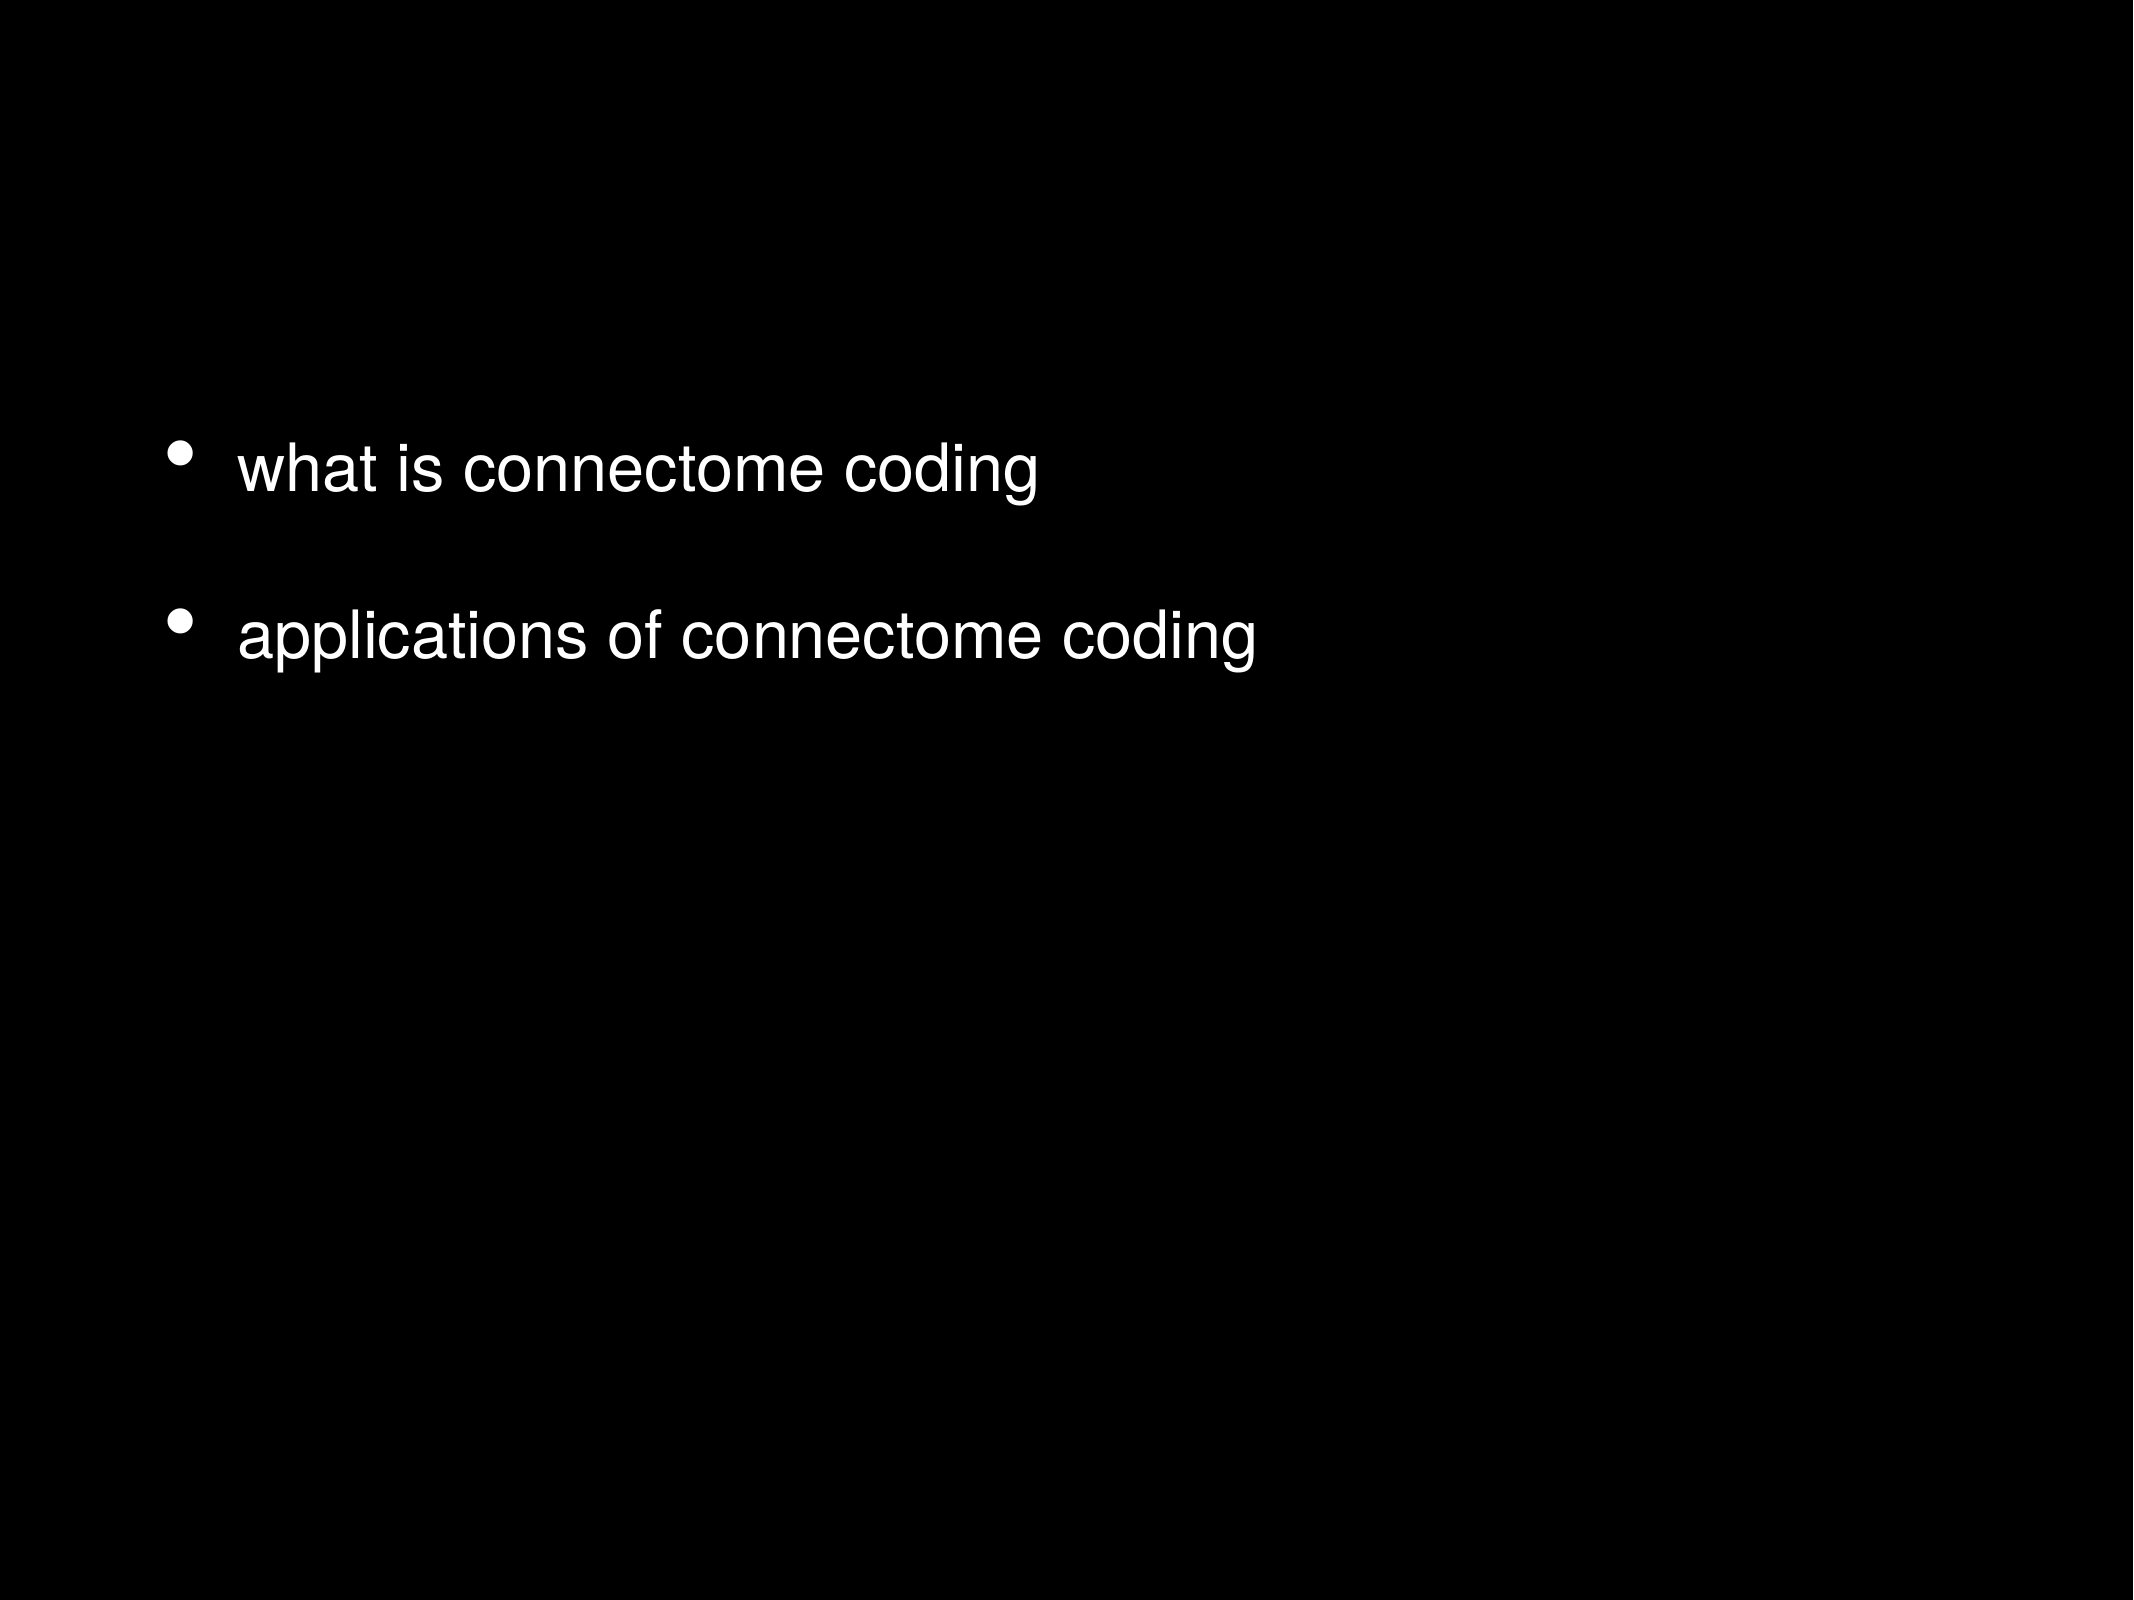

what is connectome coding
applications of connectome coding